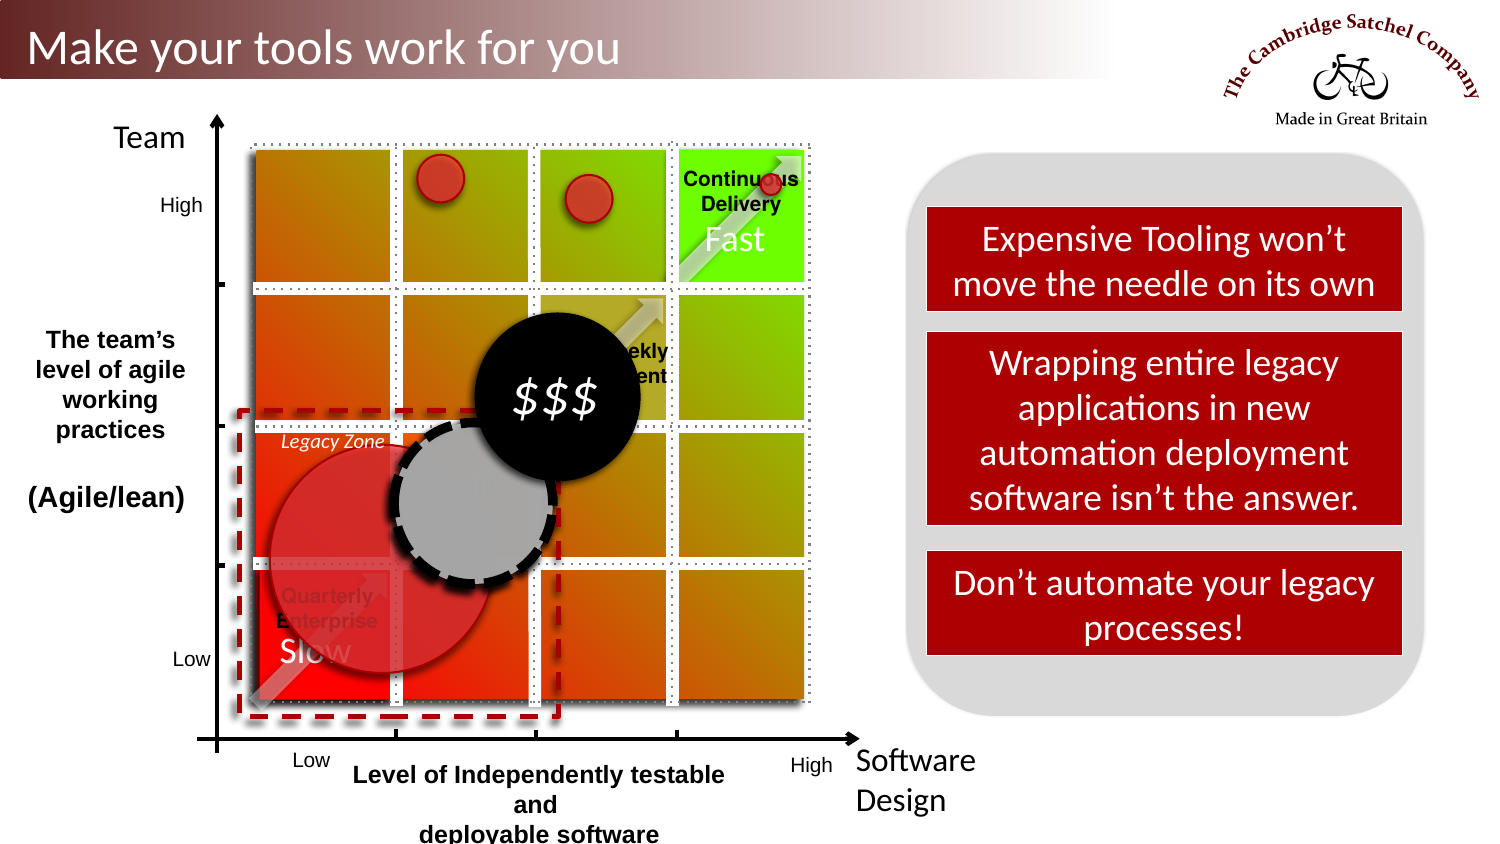

Make your tools work for you

Expensive Tooling won’t move the needle on its own

$$$
Wrapping entire legacy applications in new automation deployment software isn’t the answer.

Legacy Zone

Don’t automate your legacy processes!